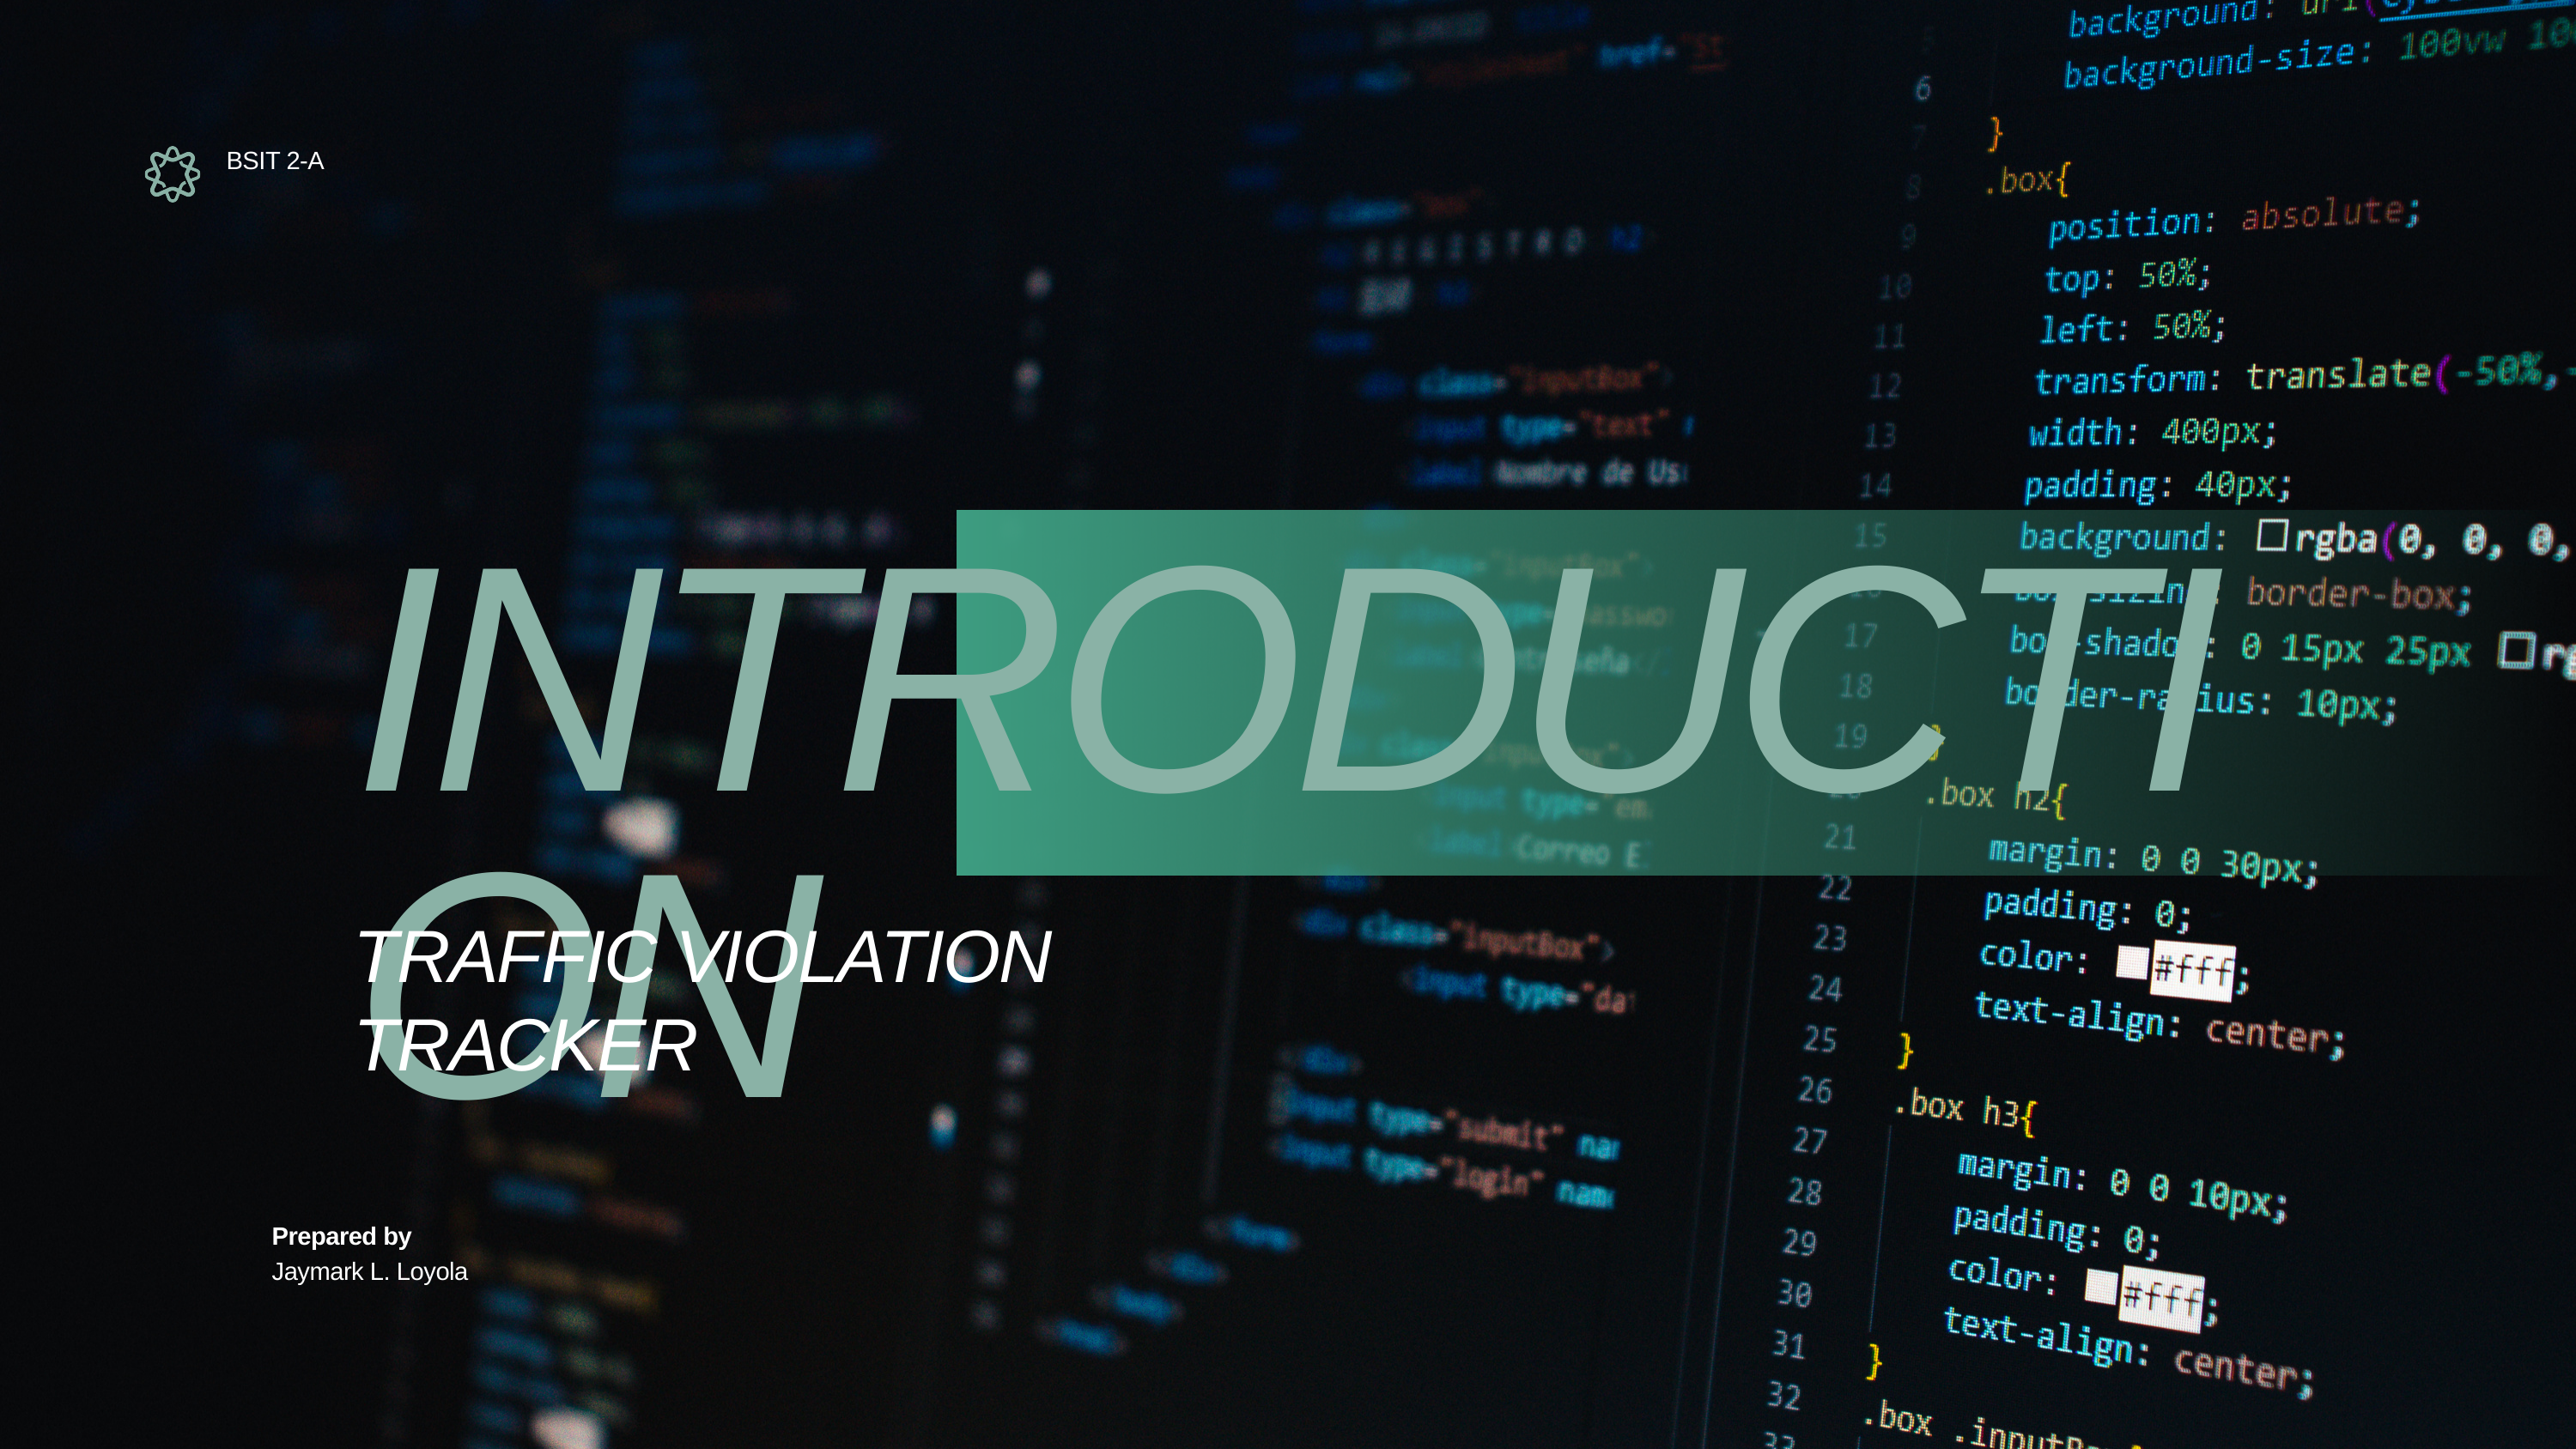

BSIT 2-A

INTRODUCTION
TRAFFIC VIOLATION TRACKER
Prepared by
Jaymark L. Loyola